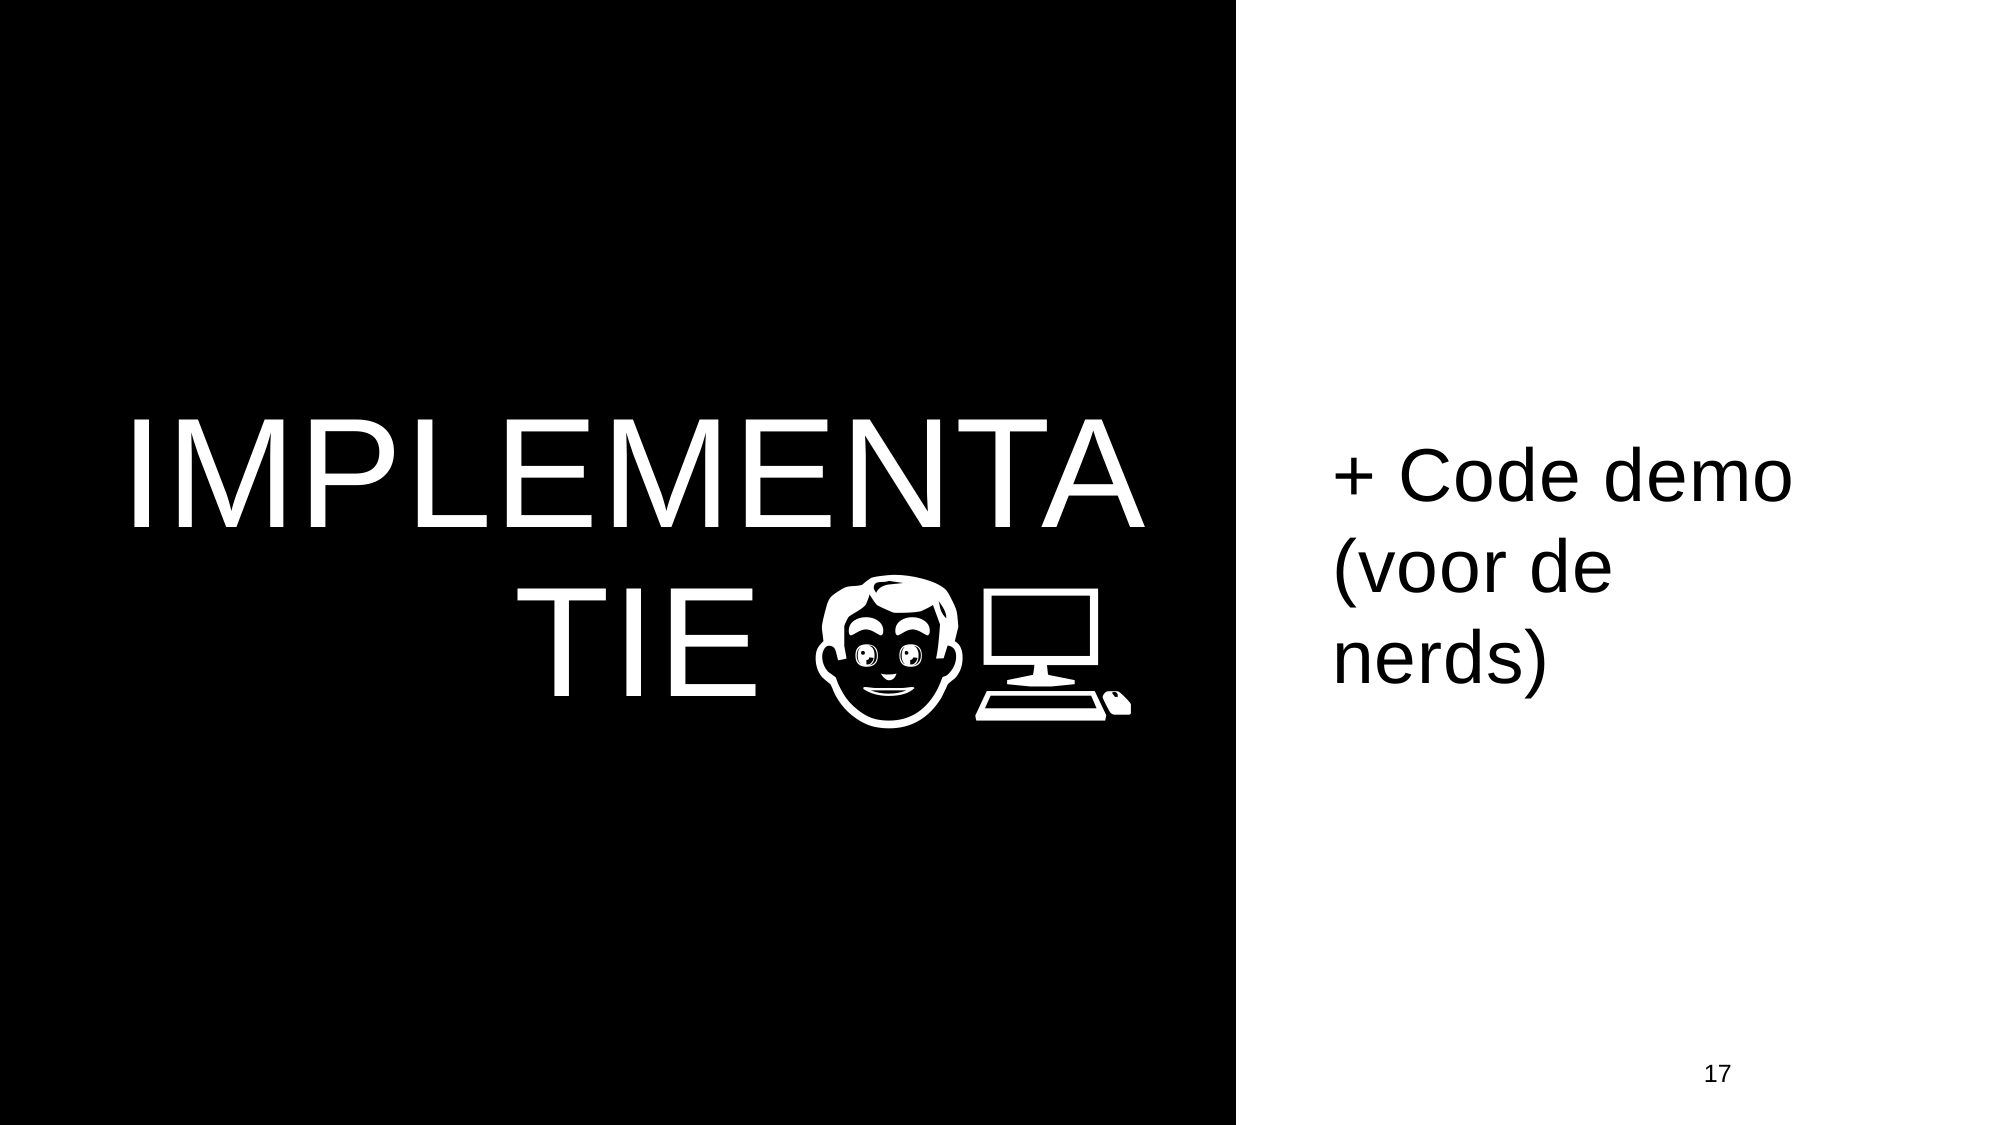

+ Code demo (voor de nerds)
# Implementatie 👨‍💻

17